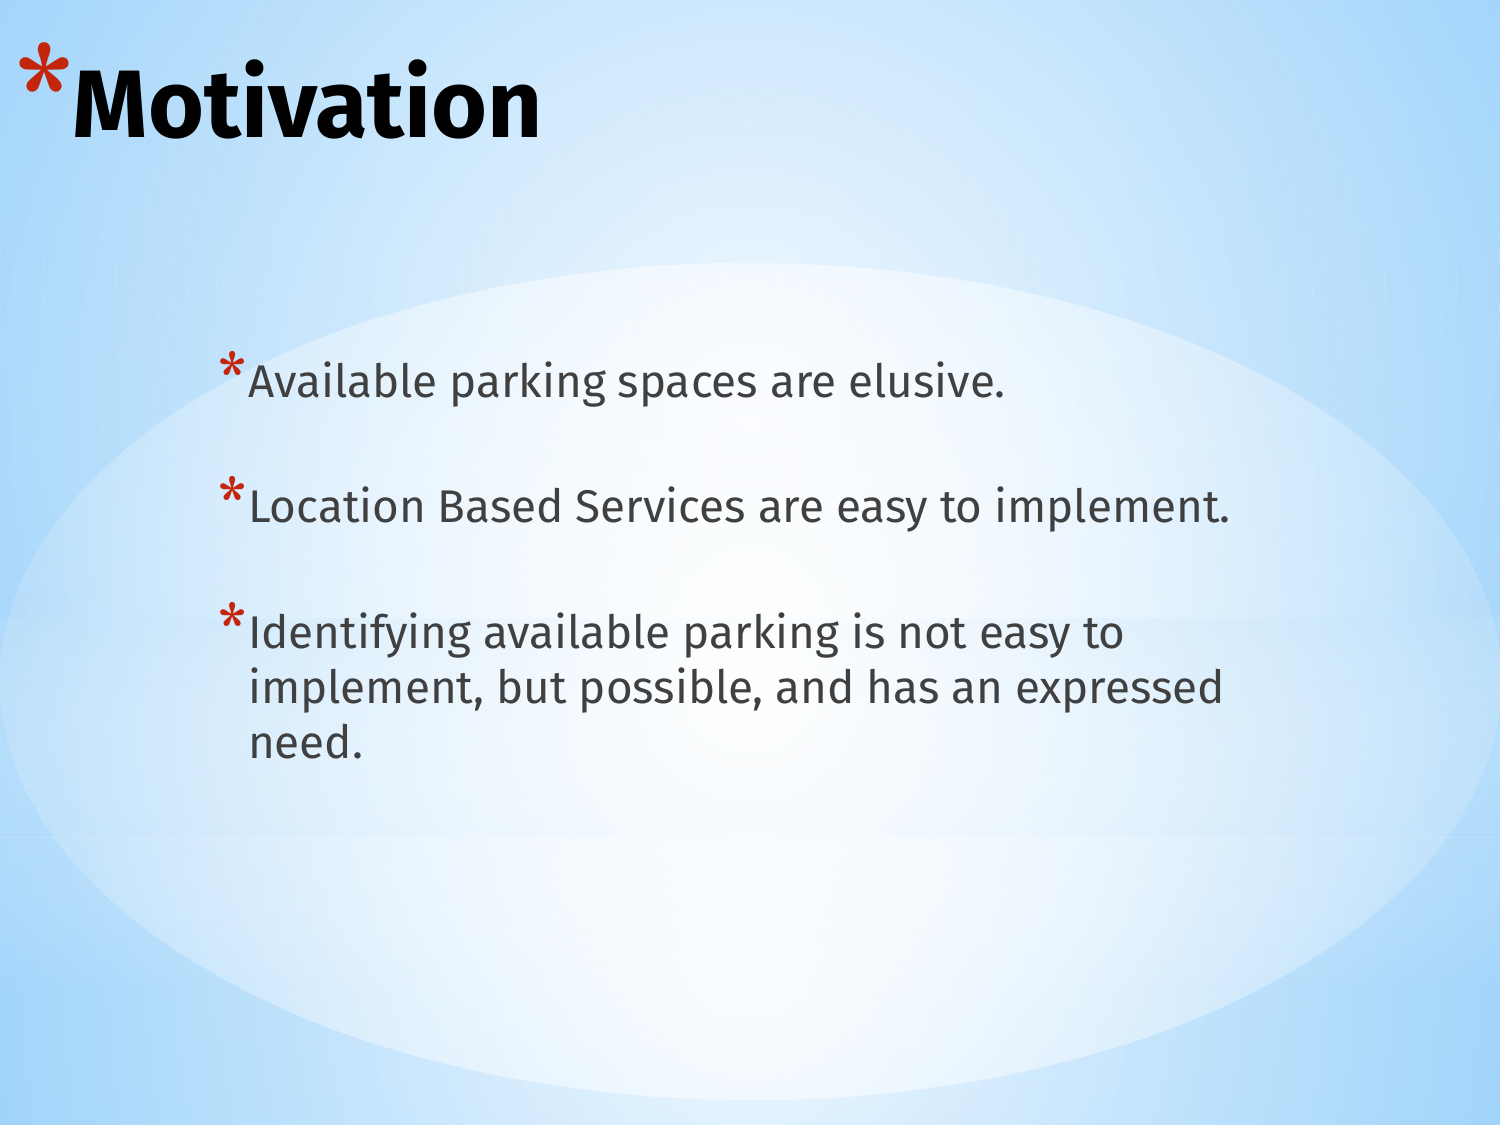

# Motivation
Available parking spaces are elusive.
Location Based Services are easy to implement.
Identifying available parking is not easy to implement, but possible, and has an expressed need.